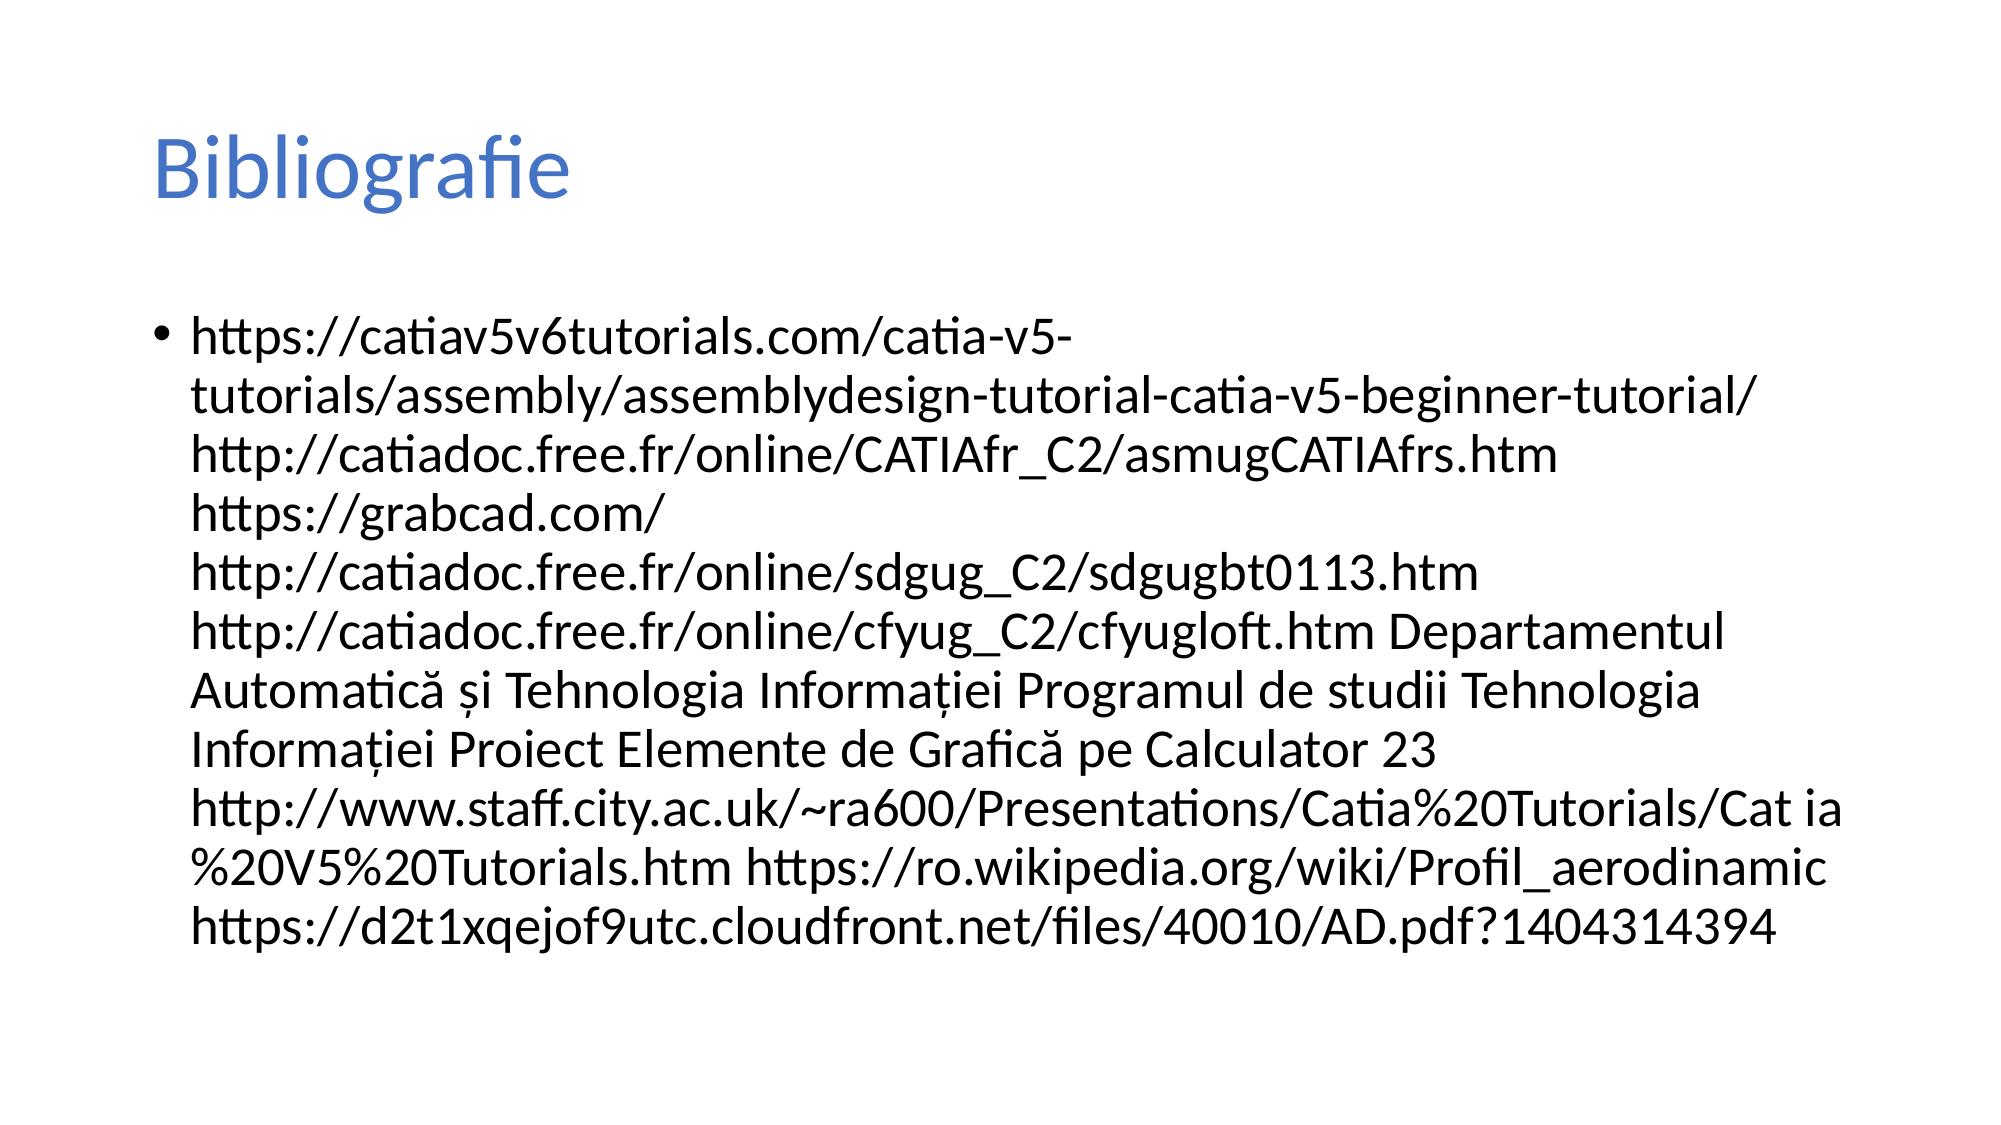

# Bibliografie
https://catiav5v6tutorials.com/catia-v5- tutorials/assembly/assemblydesign-tutorial-catia-v5-beginner-tutorial/ http://catiadoc.free.fr/online/CATIAfr_C2/asmugCATIAfrs.htm https://grabcad.com/ http://catiadoc.free.fr/online/sdgug_C2/sdgugbt0113.htm http://catiadoc.free.fr/online/cfyug_C2/cfyugloft.htm Departamentul Automatică şi Tehnologia Informației Programul de studii Tehnologia Informației Proiect Elemente de Grafică pe Calculator 23 http://www.staff.city.ac.uk/~ra600/Presentations/Catia%20Tutorials/Cat ia%20V5%20Tutorials.htm https://ro.wikipedia.org/wiki/Profil_aerodinamic https://d2t1xqejof9utc.cloudfront.net/files/40010/AD.pdf?1404314394